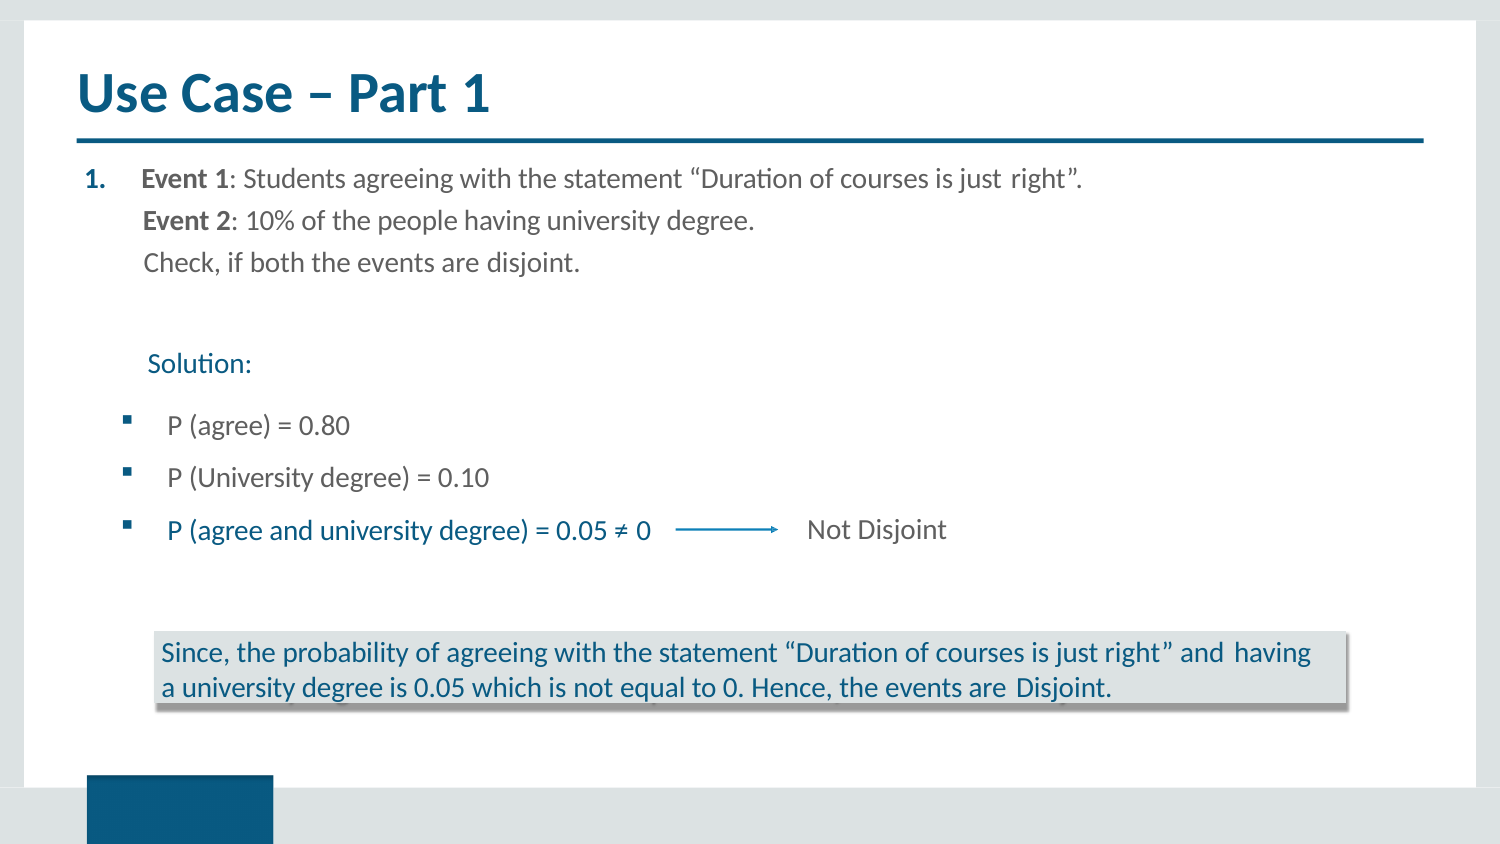

# Use Case – Part 1

1.	Event 1: Students agreeing with the statement “Duration of courses is just right”.
Event 2: 10% of the people having university degree.  Check, if both the events are disjoint.

Solution:
P (agree) = 0.80
P (University degree) = 0.10
P (agree and university degree) = 0.05 ≠ 0
Not Disjoint

Since, the probability of agreeing with the statement “Duration of courses is just right” and having
a university degree is 0.05 which is not equal to 0. Hence, the events are Disjoint.